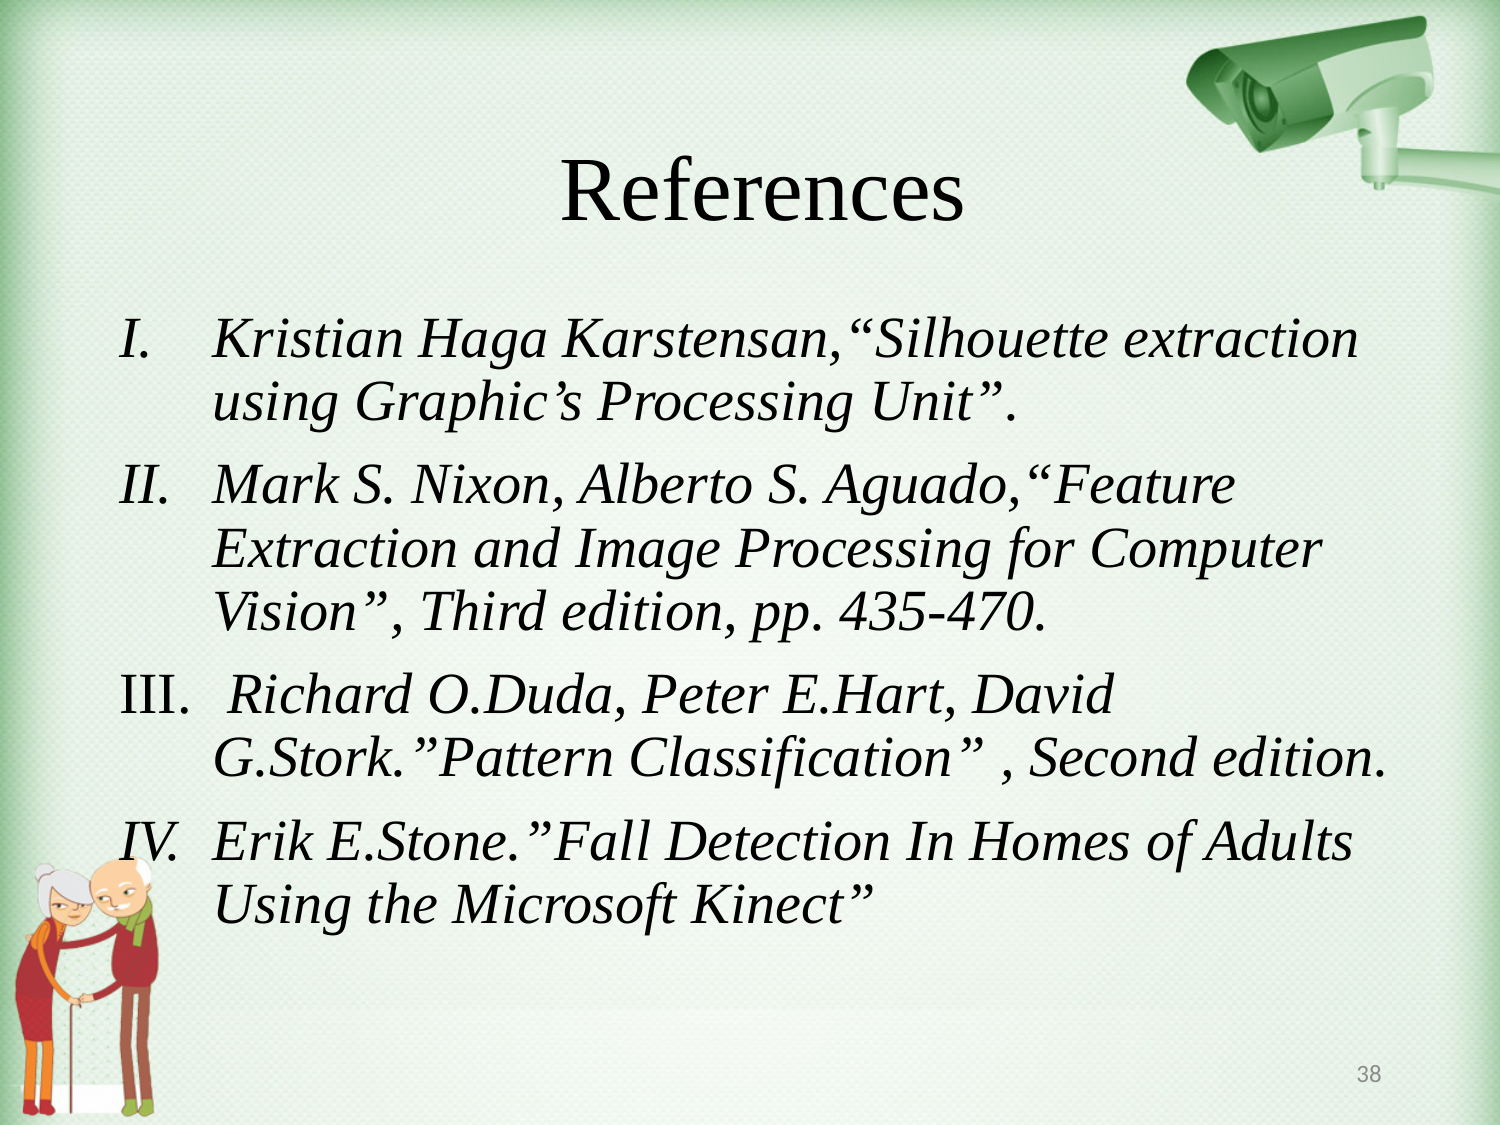

# References
Kristian Haga Karstensan,“Silhouette extraction using Graphic’s Processing Unit”.
Mark S. Nixon, Alberto S. Aguado,“Feature Extraction and Image Processing for Computer Vision”, Third edition, pp. 435-470.
 Richard O.Duda, Peter E.Hart, David G.Stork.”Pattern Classification” , Second edition.
Erik E.Stone.”Fall Detection In Homes of Adults Using the Microsoft Kinect”
38